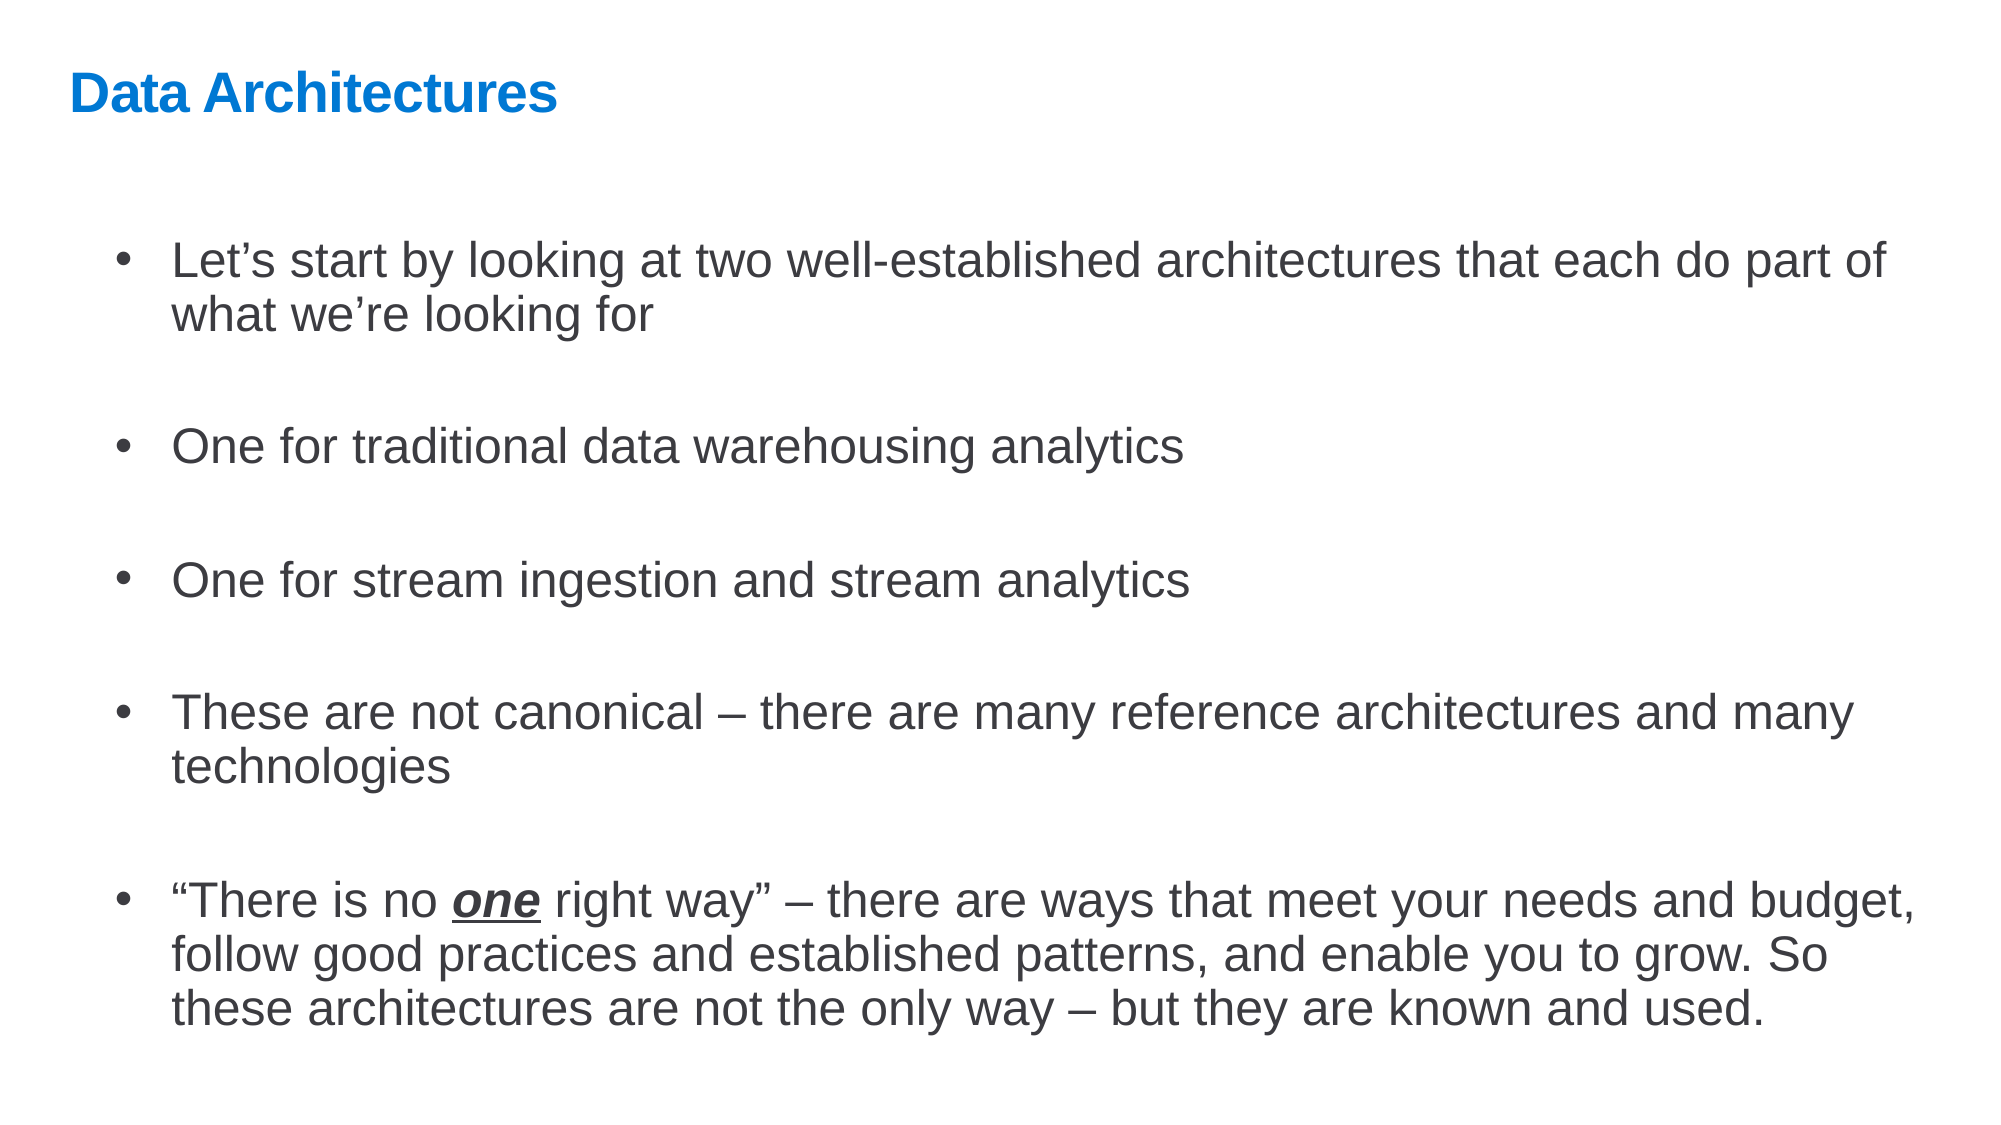

# Data Architectures
Let’s start by looking at two well-established architectures that each do part of what we’re looking for

One for traditional data warehousing analytics

One for stream ingestion and stream analytics

These are not canonical – there are many reference architectures and many technologies

“There is no one right way” – there are ways that meet your needs and budget, follow good practices and established patterns, and enable you to grow. So these architectures are not the only way – but they are known and used.